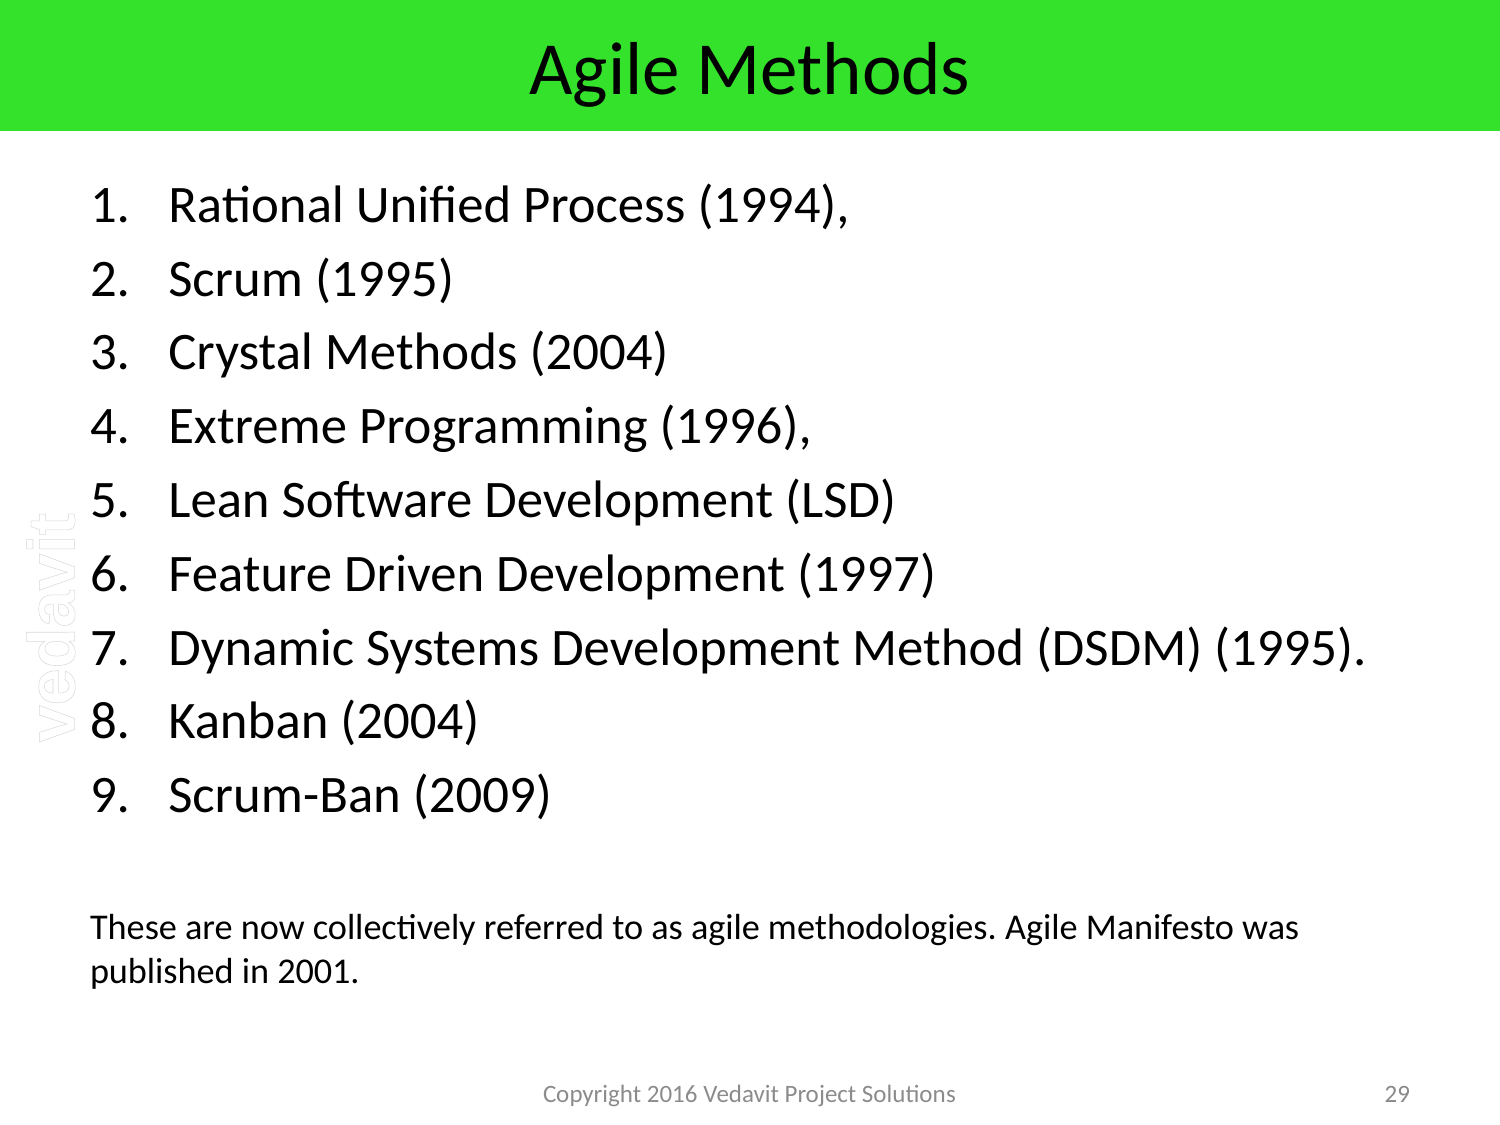

# Agile Methods
Rational Unified Process (1994),
Scrum (1995)
Crystal Methods (2004)
Extreme Programming (1996),
Lean Software Development (LSD)
Feature Driven Development (1997)
Dynamic Systems Development Method (DSDM) (1995).
Kanban (2004)
Scrum-Ban (2009)

These are now collectively referred to as agile methodologies. Agile Manifesto was published in 2001.
Copyright 2016 Vedavit Project Solutions
29